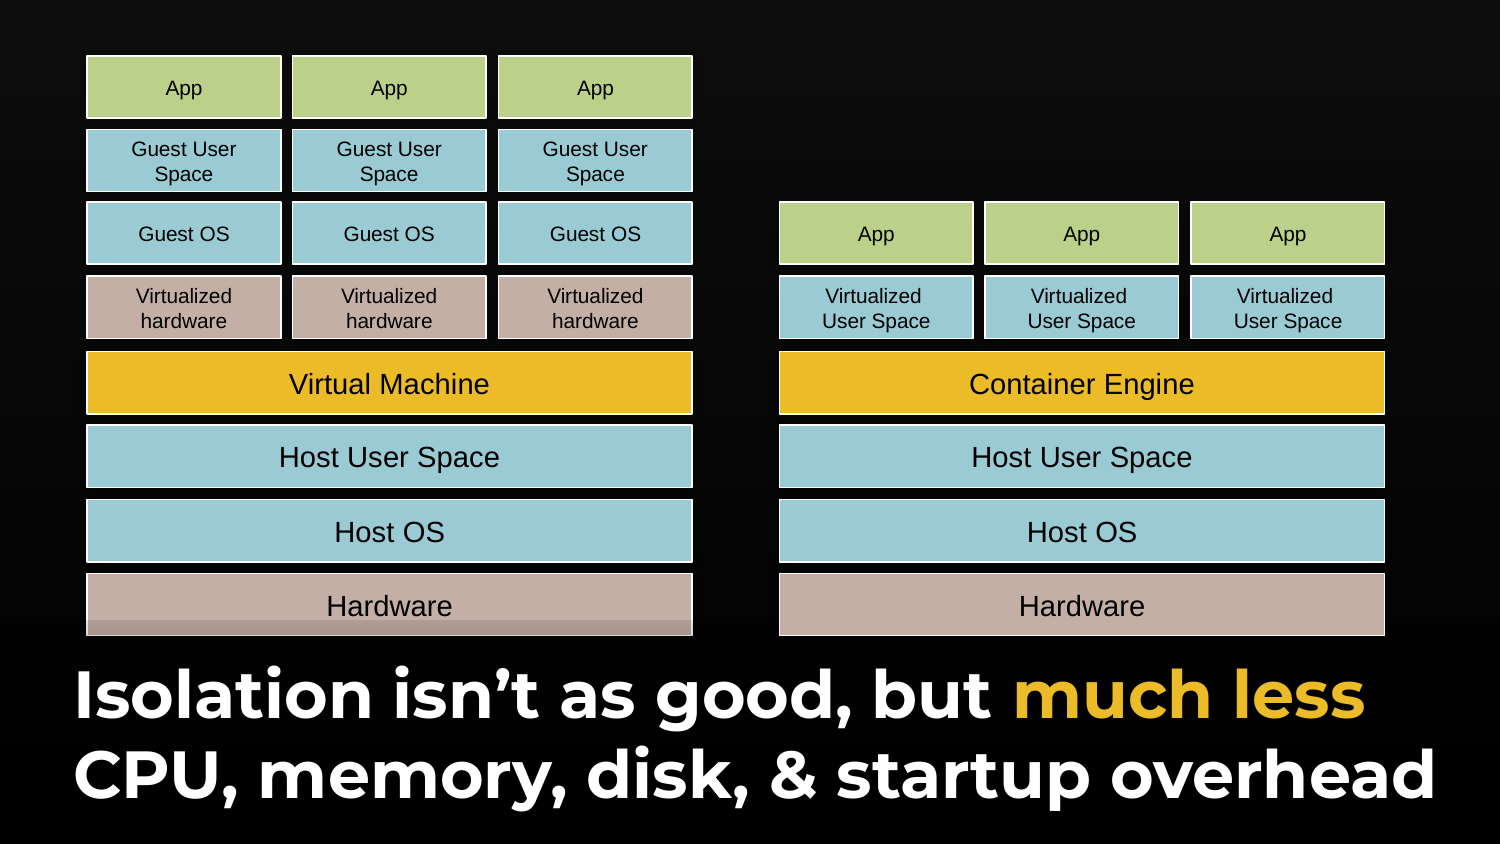

App
App
App
Guest User Space
Guest User Space
Guest User Space
Guest OS
Guest OS
Guest OS
App
App
App
Virtualized hardware
Virtualized hardware
Virtualized hardware
Virtualized
User Space
Virtualized
User Space
Virtualized
User Space
Virtual Machine
Container Engine
Host User Space
Host User Space
Host OS
Host OS
Hardware
Hardware
Isolation isn’t as good, but much less CPU, memory, disk, & startup overhead